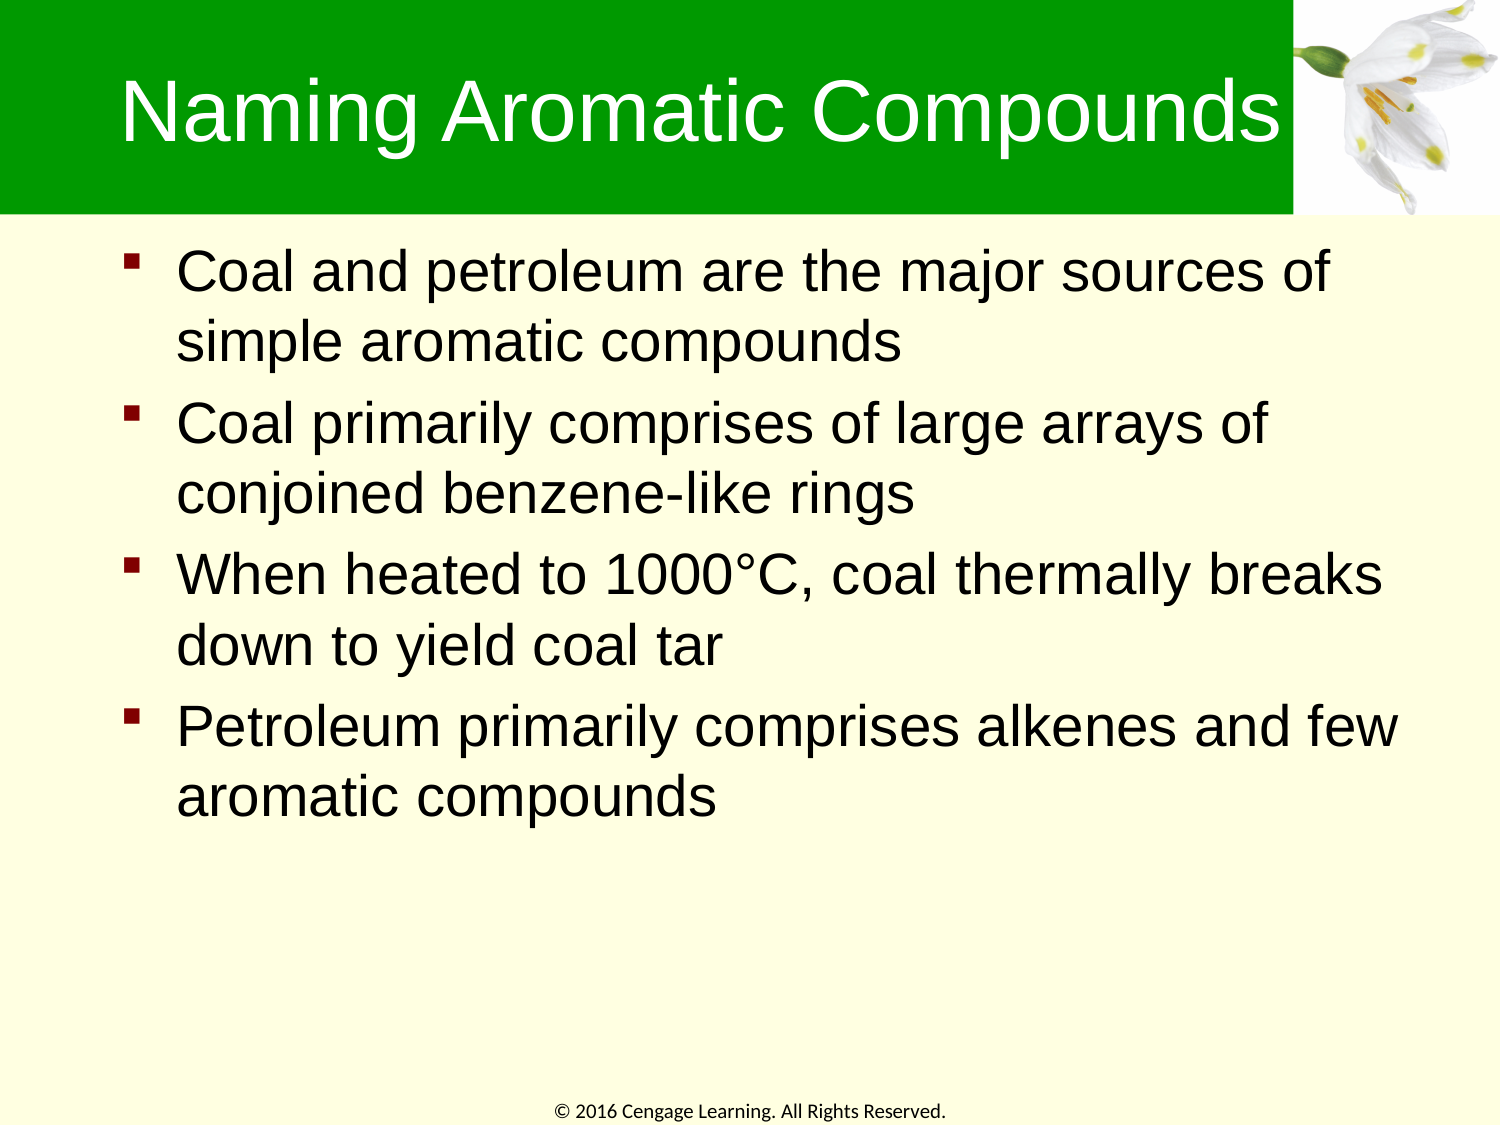

# Naming Aromatic Compounds
Coal and petroleum are the major sources of simple aromatic compounds
Coal primarily comprises of large arrays of conjoined benzene-like rings
When heated to 1000°C, coal thermally breaks down to yield coal tar
Petroleum primarily comprises alkenes and few aromatic compounds